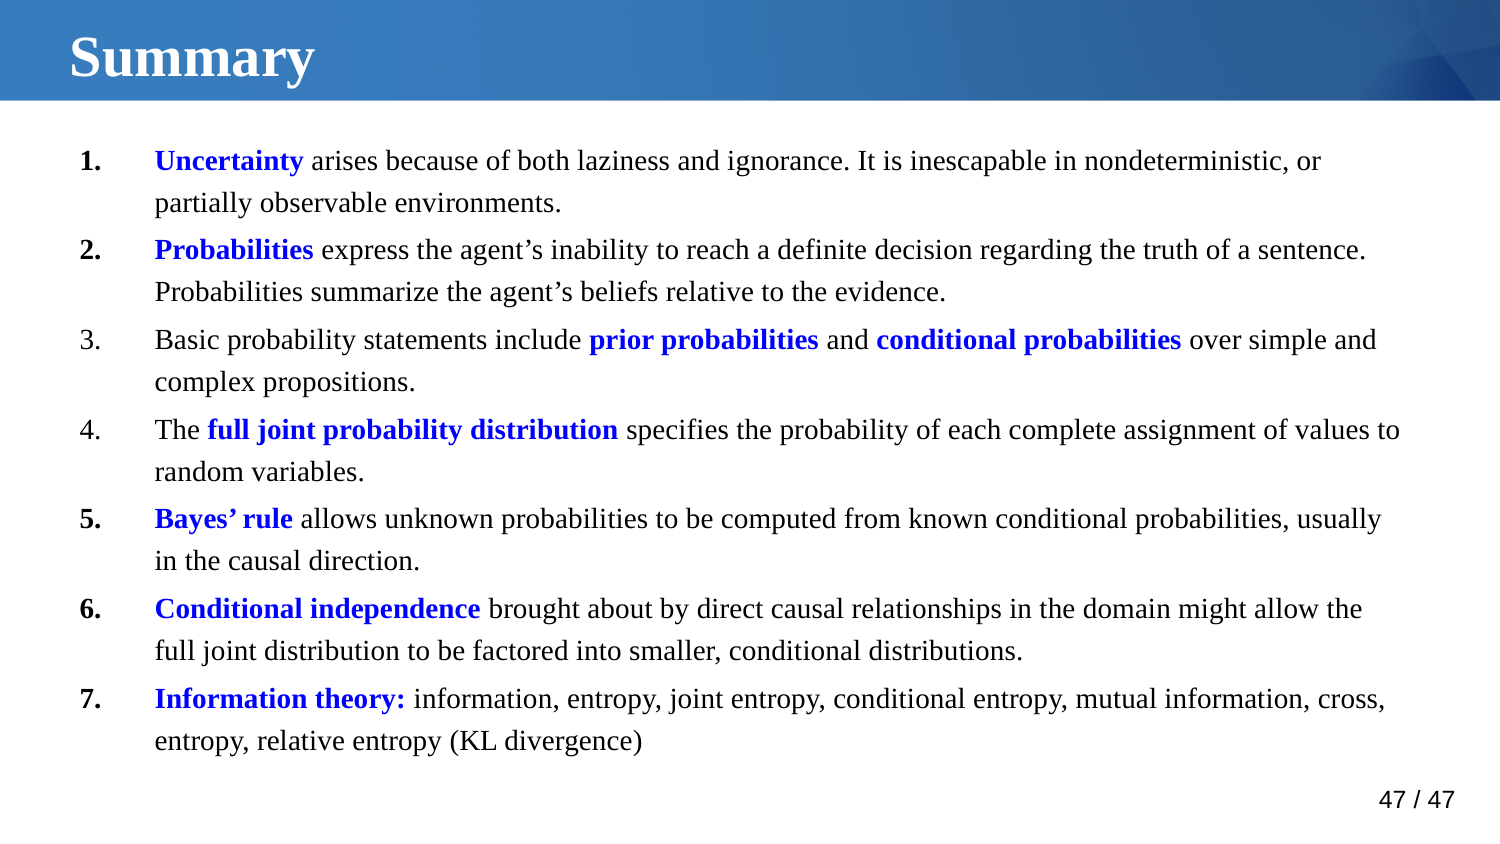

# Summary
Uncertainty arises because of both laziness and ignorance. It is inescapable in nondeterministic, or partially observable environments.
Probabilities express the agent’s inability to reach a definite decision regarding the truth of a sentence. Probabilities summarize the agent’s beliefs relative to the evidence.
Basic probability statements include prior probabilities and conditional probabilities over simple and complex propositions.
The full joint probability distribution specifies the probability of each complete assignment of values to random variables.
Bayes’ rule allows unknown probabilities to be computed from known conditional probabilities, usually in the causal direction.
Conditional independence brought about by direct causal relationships in the domain might allow the full joint distribution to be factored into smaller, conditional distributions.
Information theory: information, entropy, joint entropy, conditional entropy, mutual information, cross, entropy, relative entropy (KL divergence)